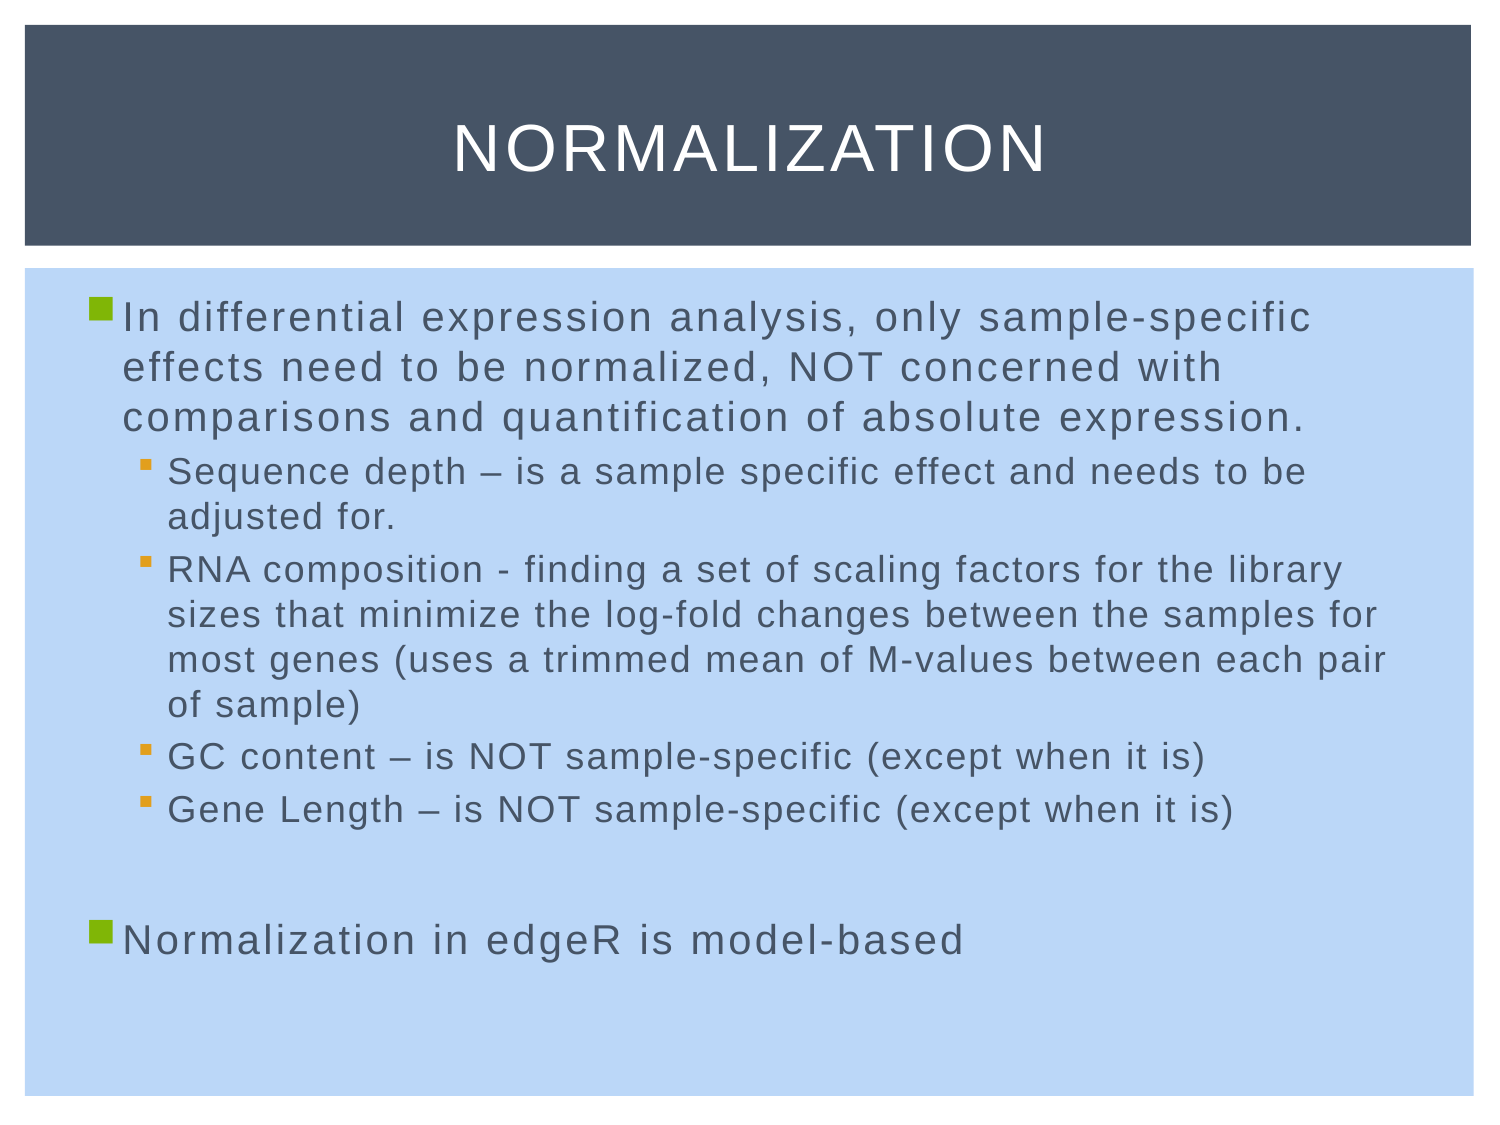

# NORMALIZATION
In differential expression analysis, only sample-specific effects need to be normalized, NOT concerned with comparisons and quantification of absolute expression.
Sequence depth – is a sample specific effect and needs to be adjusted for.
RNA composition - finding a set of scaling factors for the library sizes that minimize the log-fold changes between the samples for most genes (uses a trimmed mean of M-values between each pair of sample)
GC content – is NOT sample-specific (except when it is)
Gene Length – is NOT sample-specific (except when it is)

Normalization in edgeR is model-based